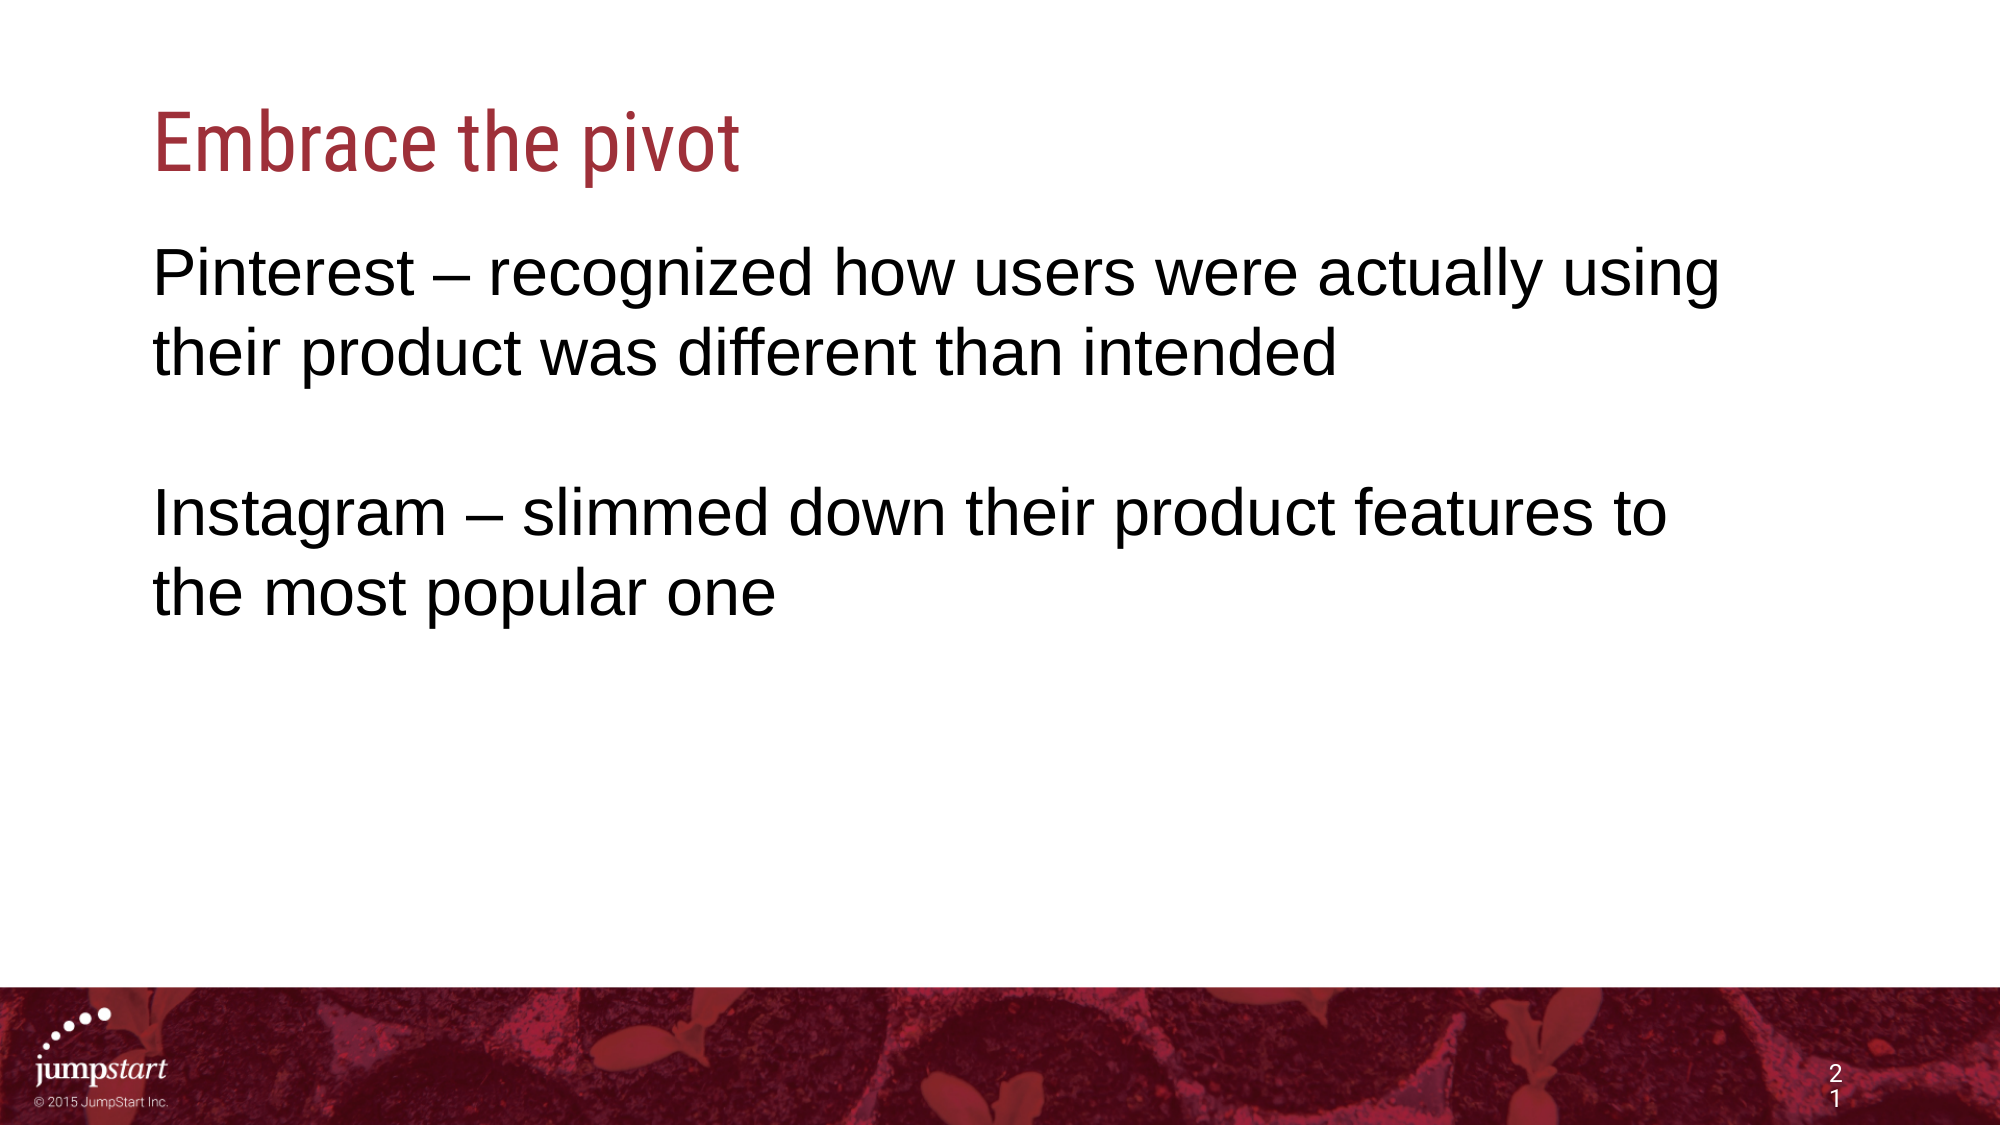

# Embrace the pivot
Pinterest – recognized how users were actually using their product was different than intended

Instagram – slimmed down their product features to the most popular one

21